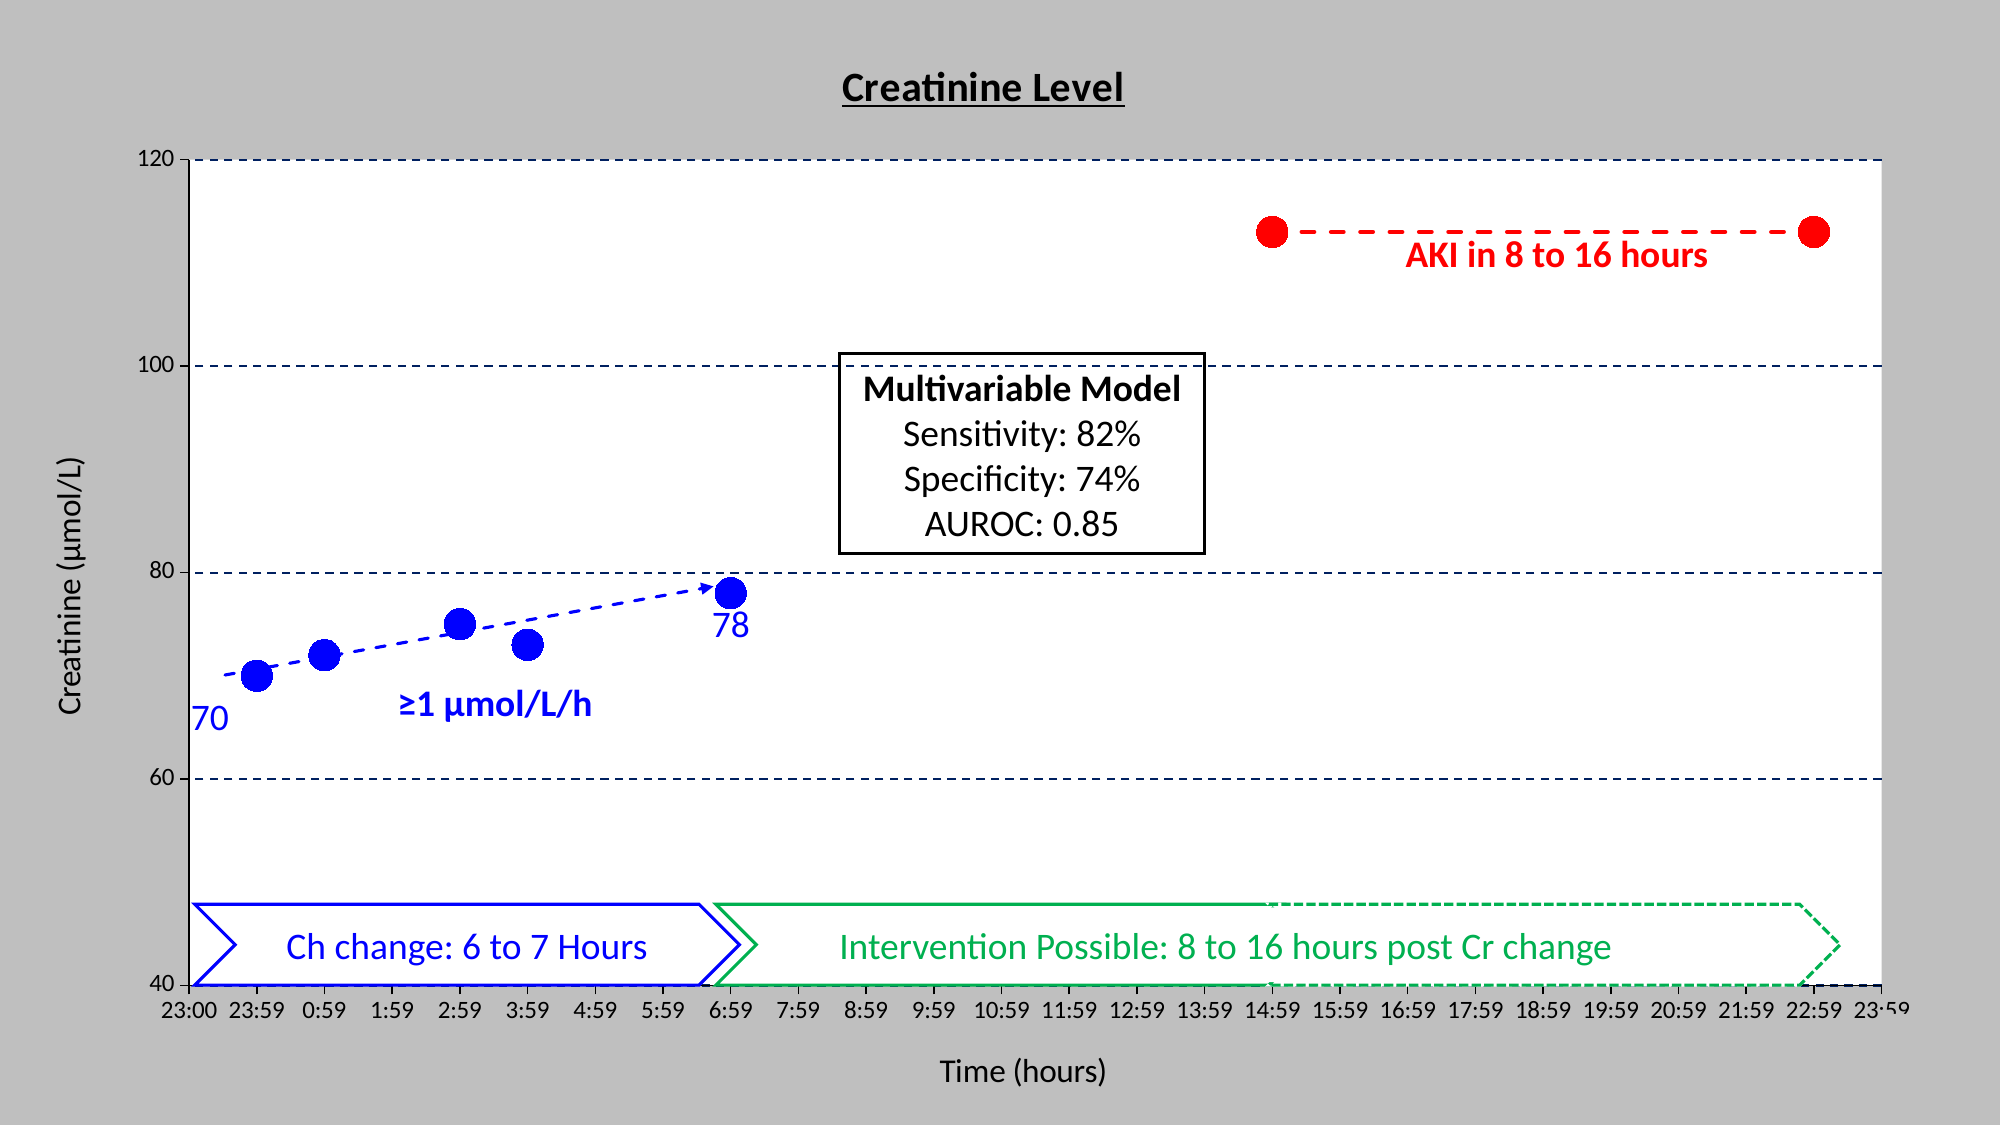

### Chart: Creatinine Level

| Category | Bio Chem | AKI |
|---|---|---|
AKI in 8 to 16 hours
Multivariable Model
Sensitivity: 82%
Specificity: 74%
AUROC: 0.85
78
≥1 μmol/L/h
70

Intervention Possible: 8 to 16 hours post Cr change
Ch change: 6 to 7 Hours